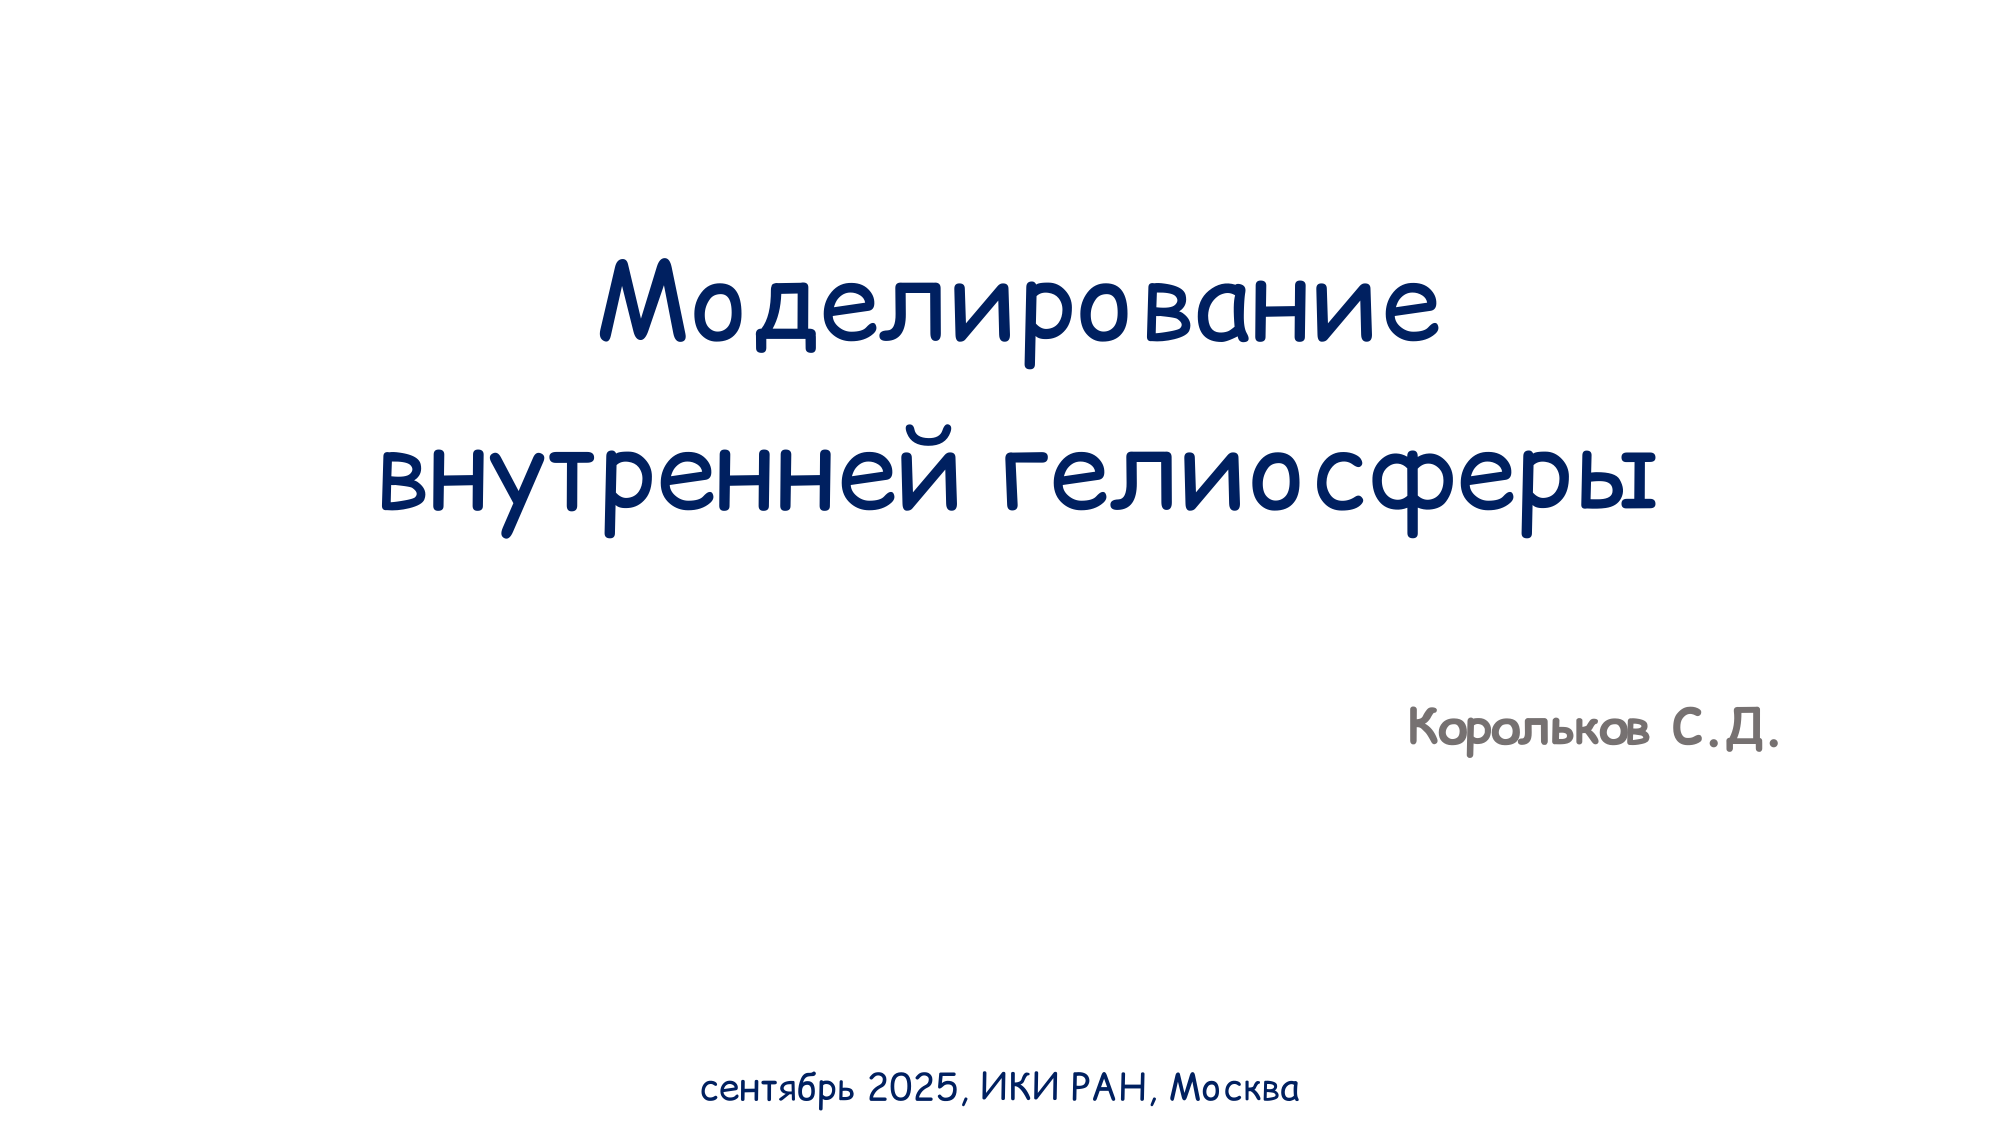

# Моделирование внутренней гелиосферы
Корольков С.Д.
сентябрь 2025, ИКИ РАН, Москва